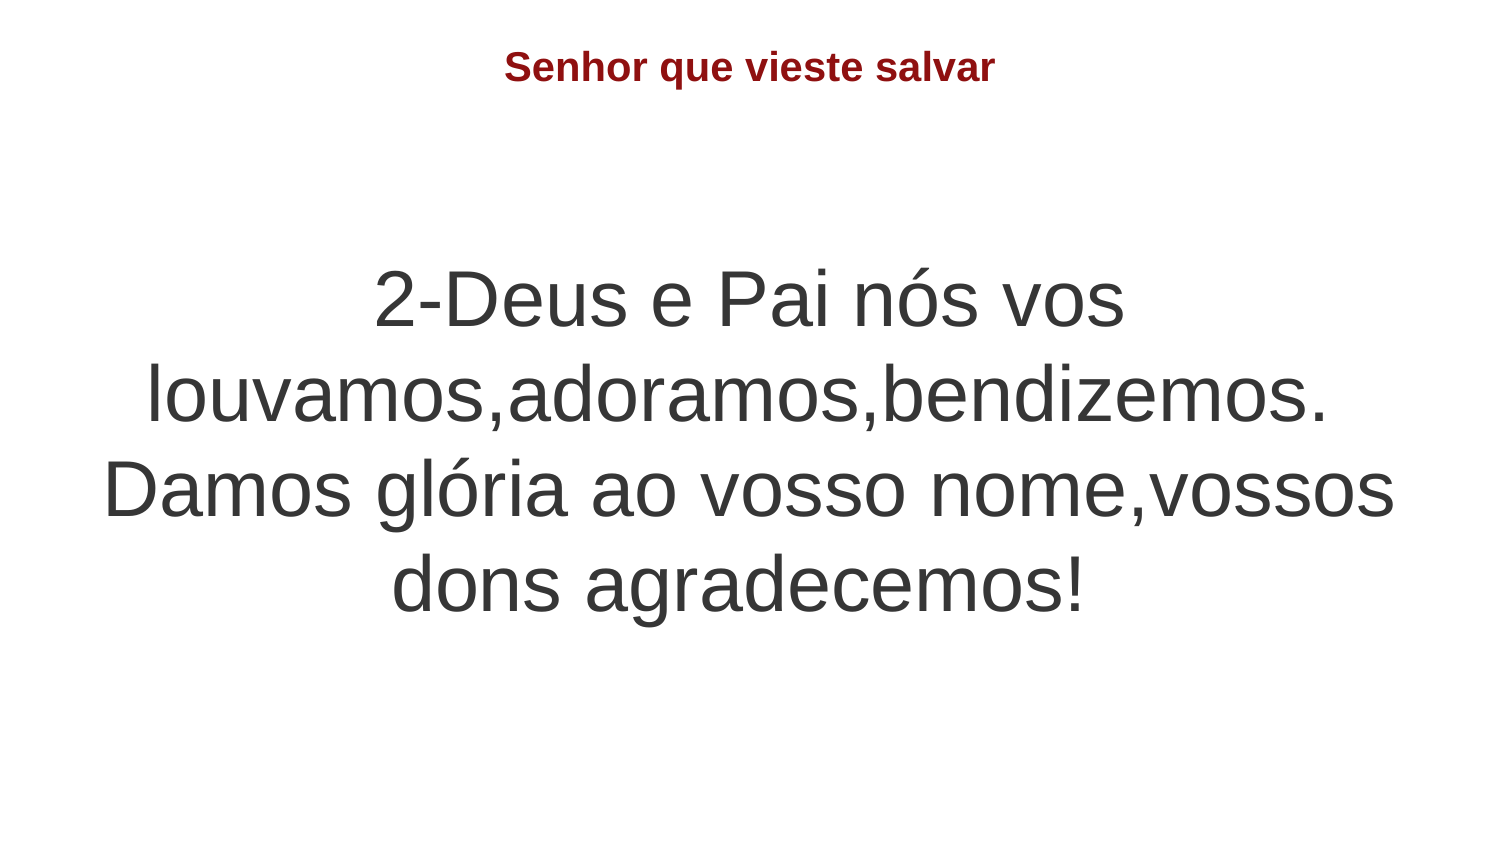

Senhor que vieste salvar
2-Deus e Pai nós vos louvamos,adoramos,bendizemos.
Damos glória ao vosso nome,vossos dons agradecemos!